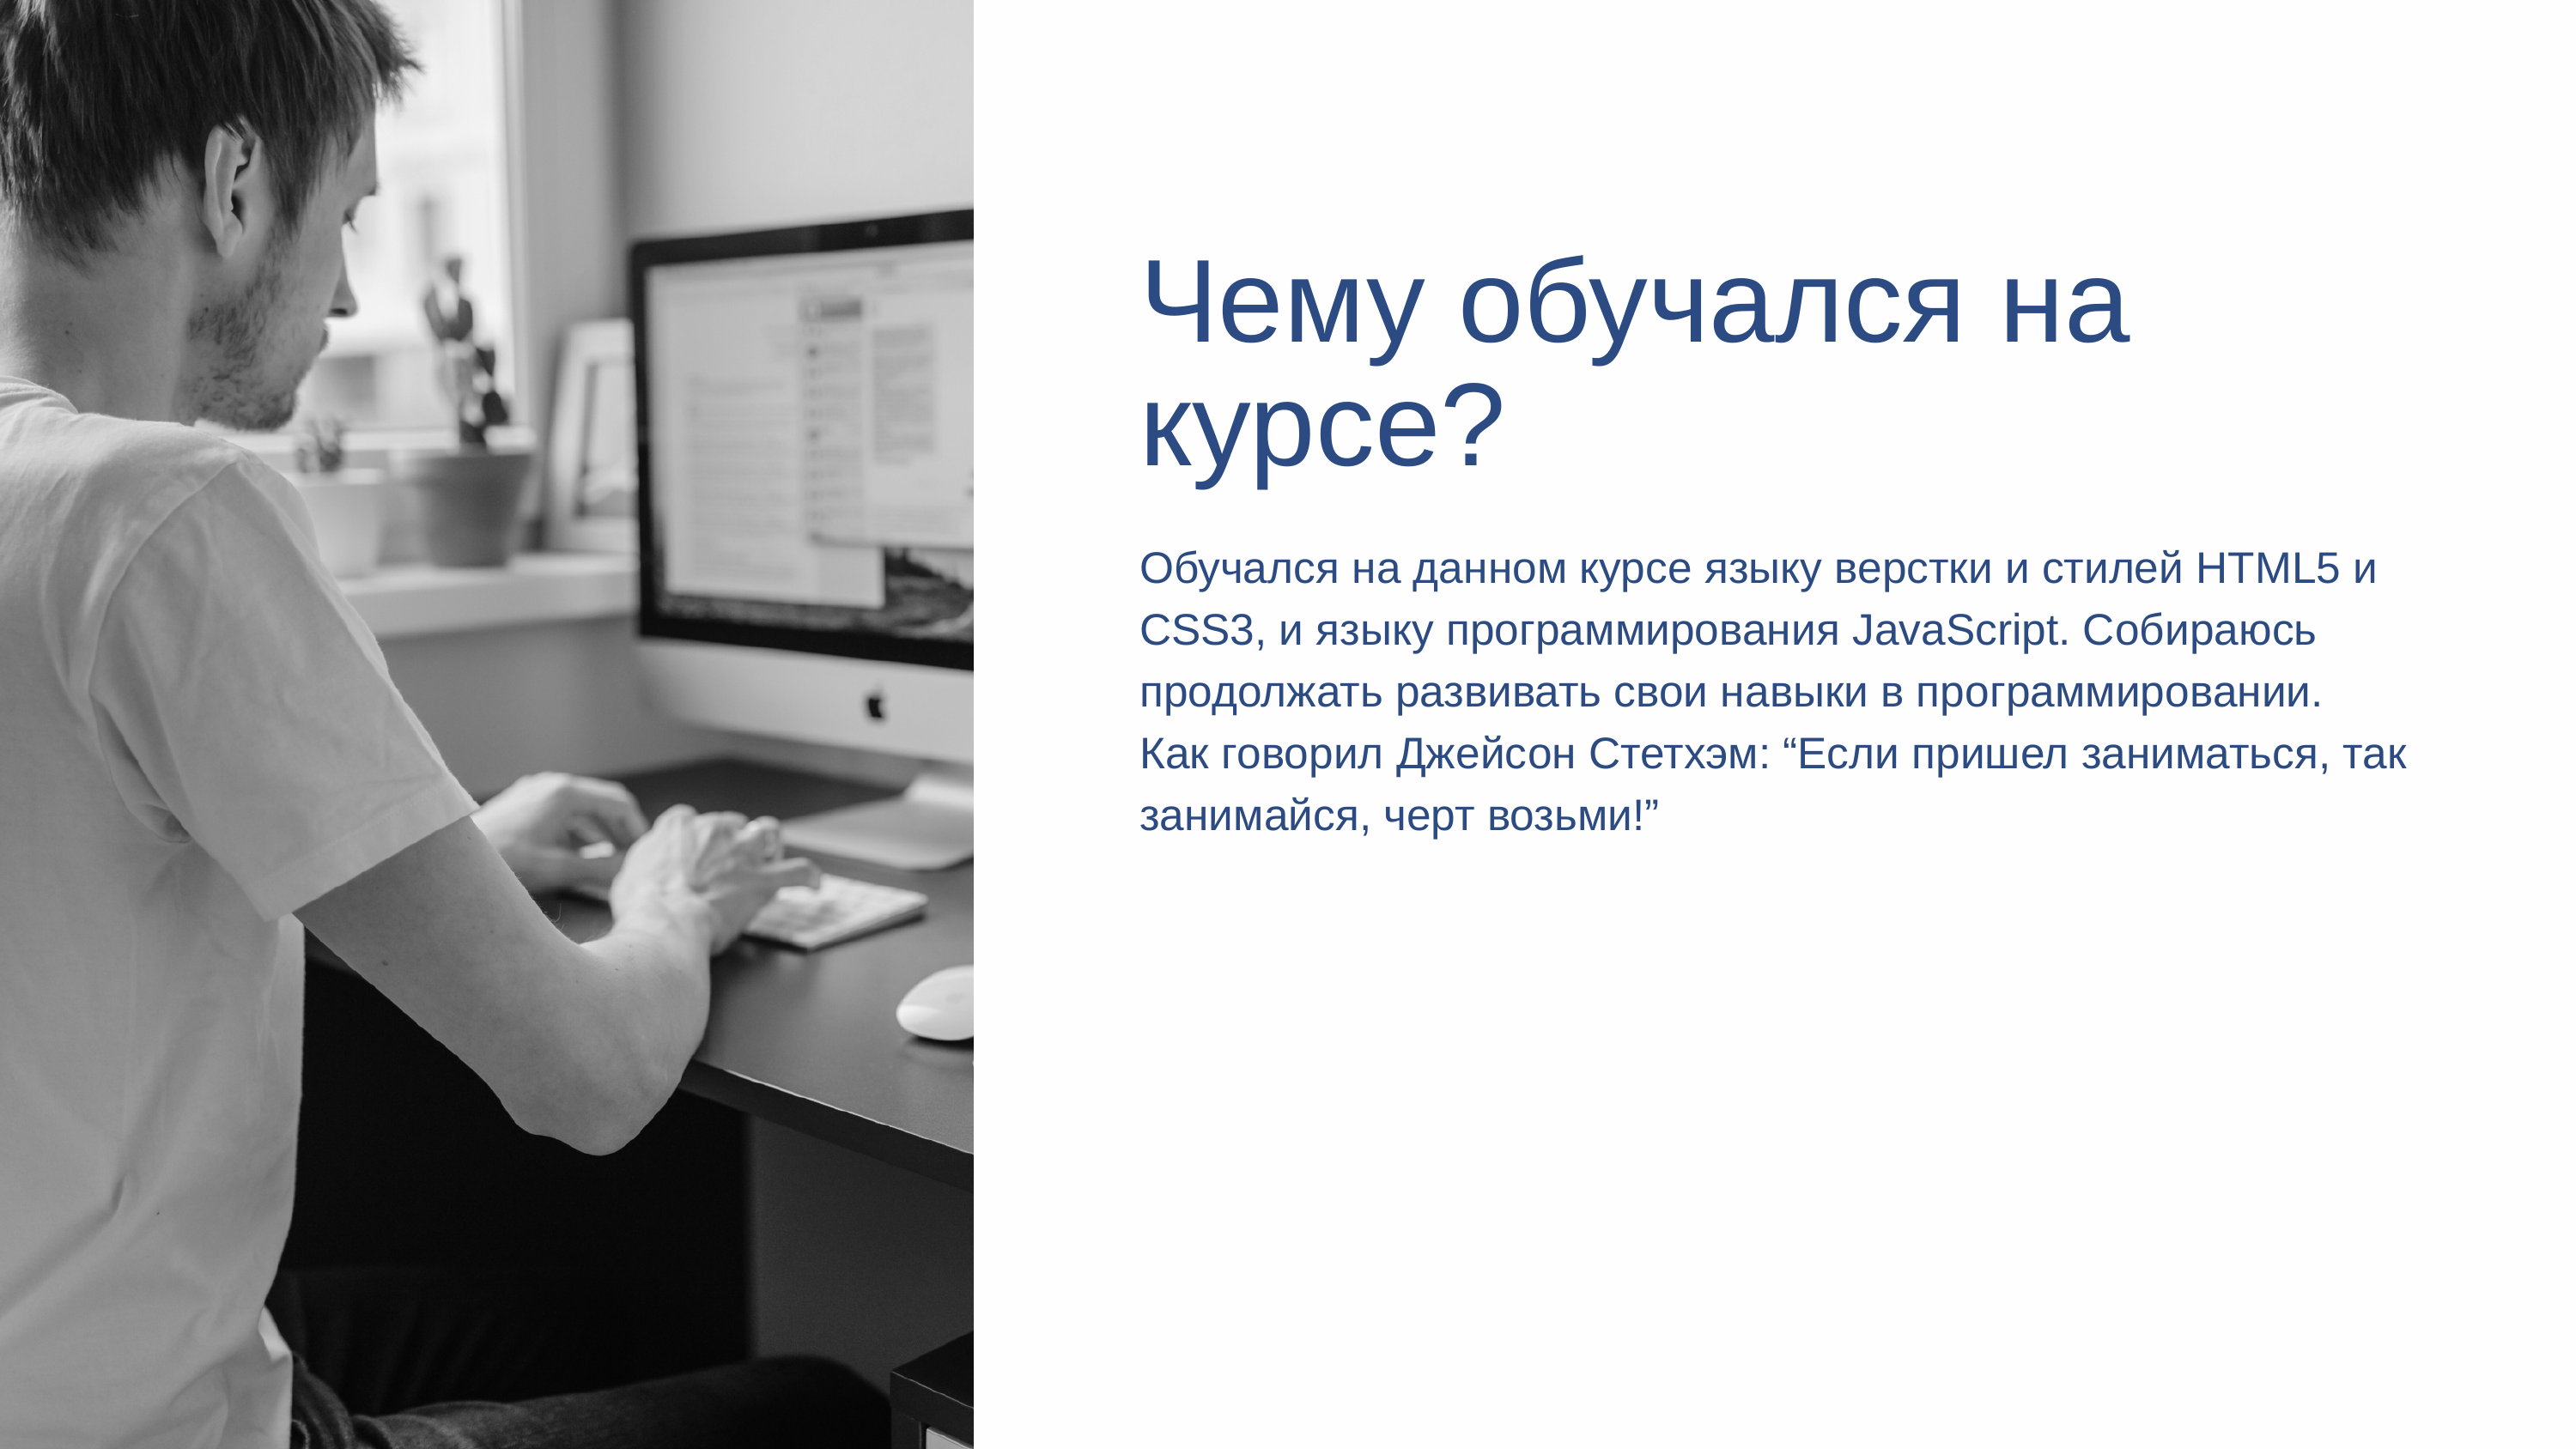

Чему обучался на курсе?
Обучался на данном курсе языку верстки и стилей HTML5 и CSS3, и языку программирования JavaScript. Собираюсь продолжать развивать свои навыки в программировании.
Как говорил Джейсон Стетхэм: “Если пришел заниматься, так занимайся, черт возьми!”